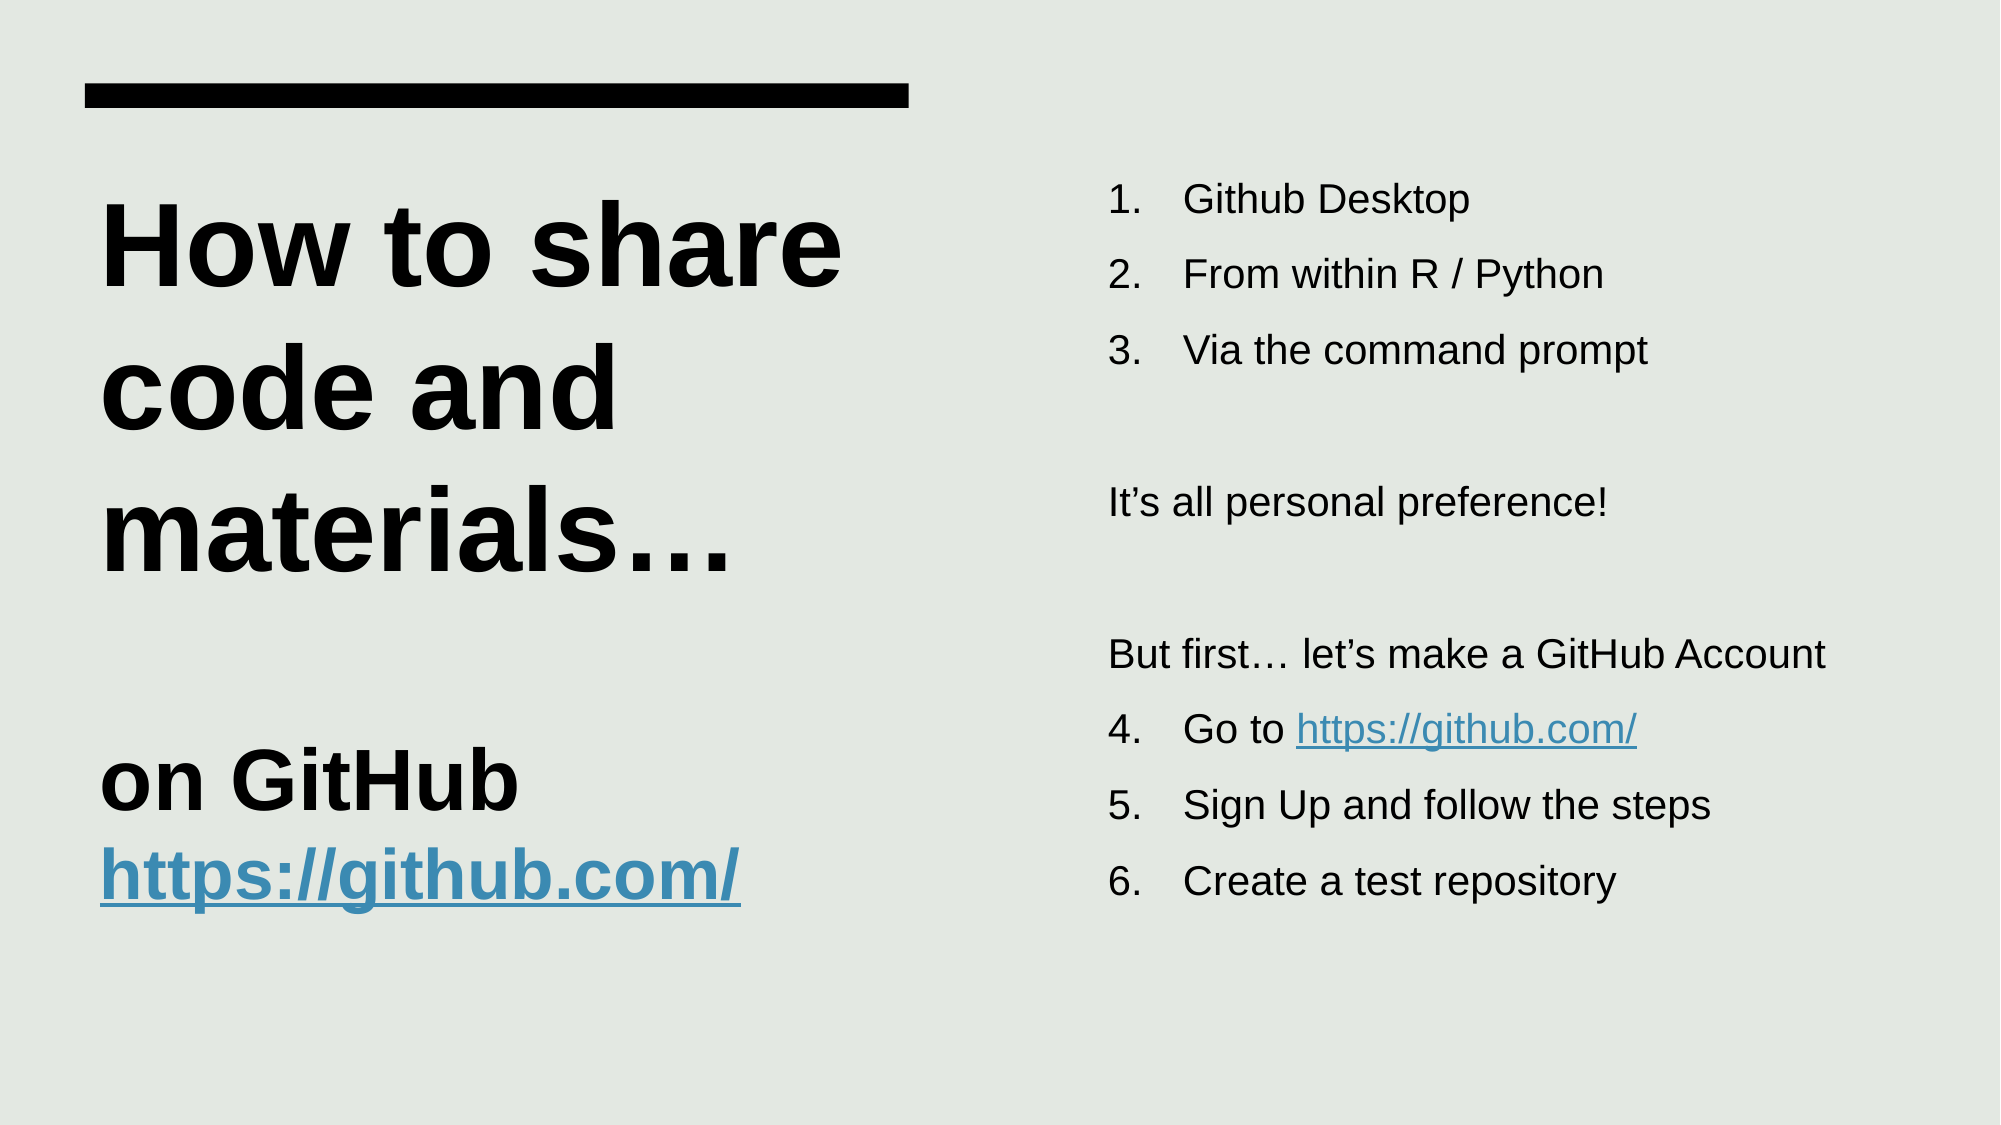

Github Desktop
From within R / Python
Via the command prompt

It’s all personal preference!

But first… let’s make a GitHub Account
Go to https://github.com/
Sign Up and follow the steps
Create a test repository

# How to share code and materials… on GitHub https://github.com/